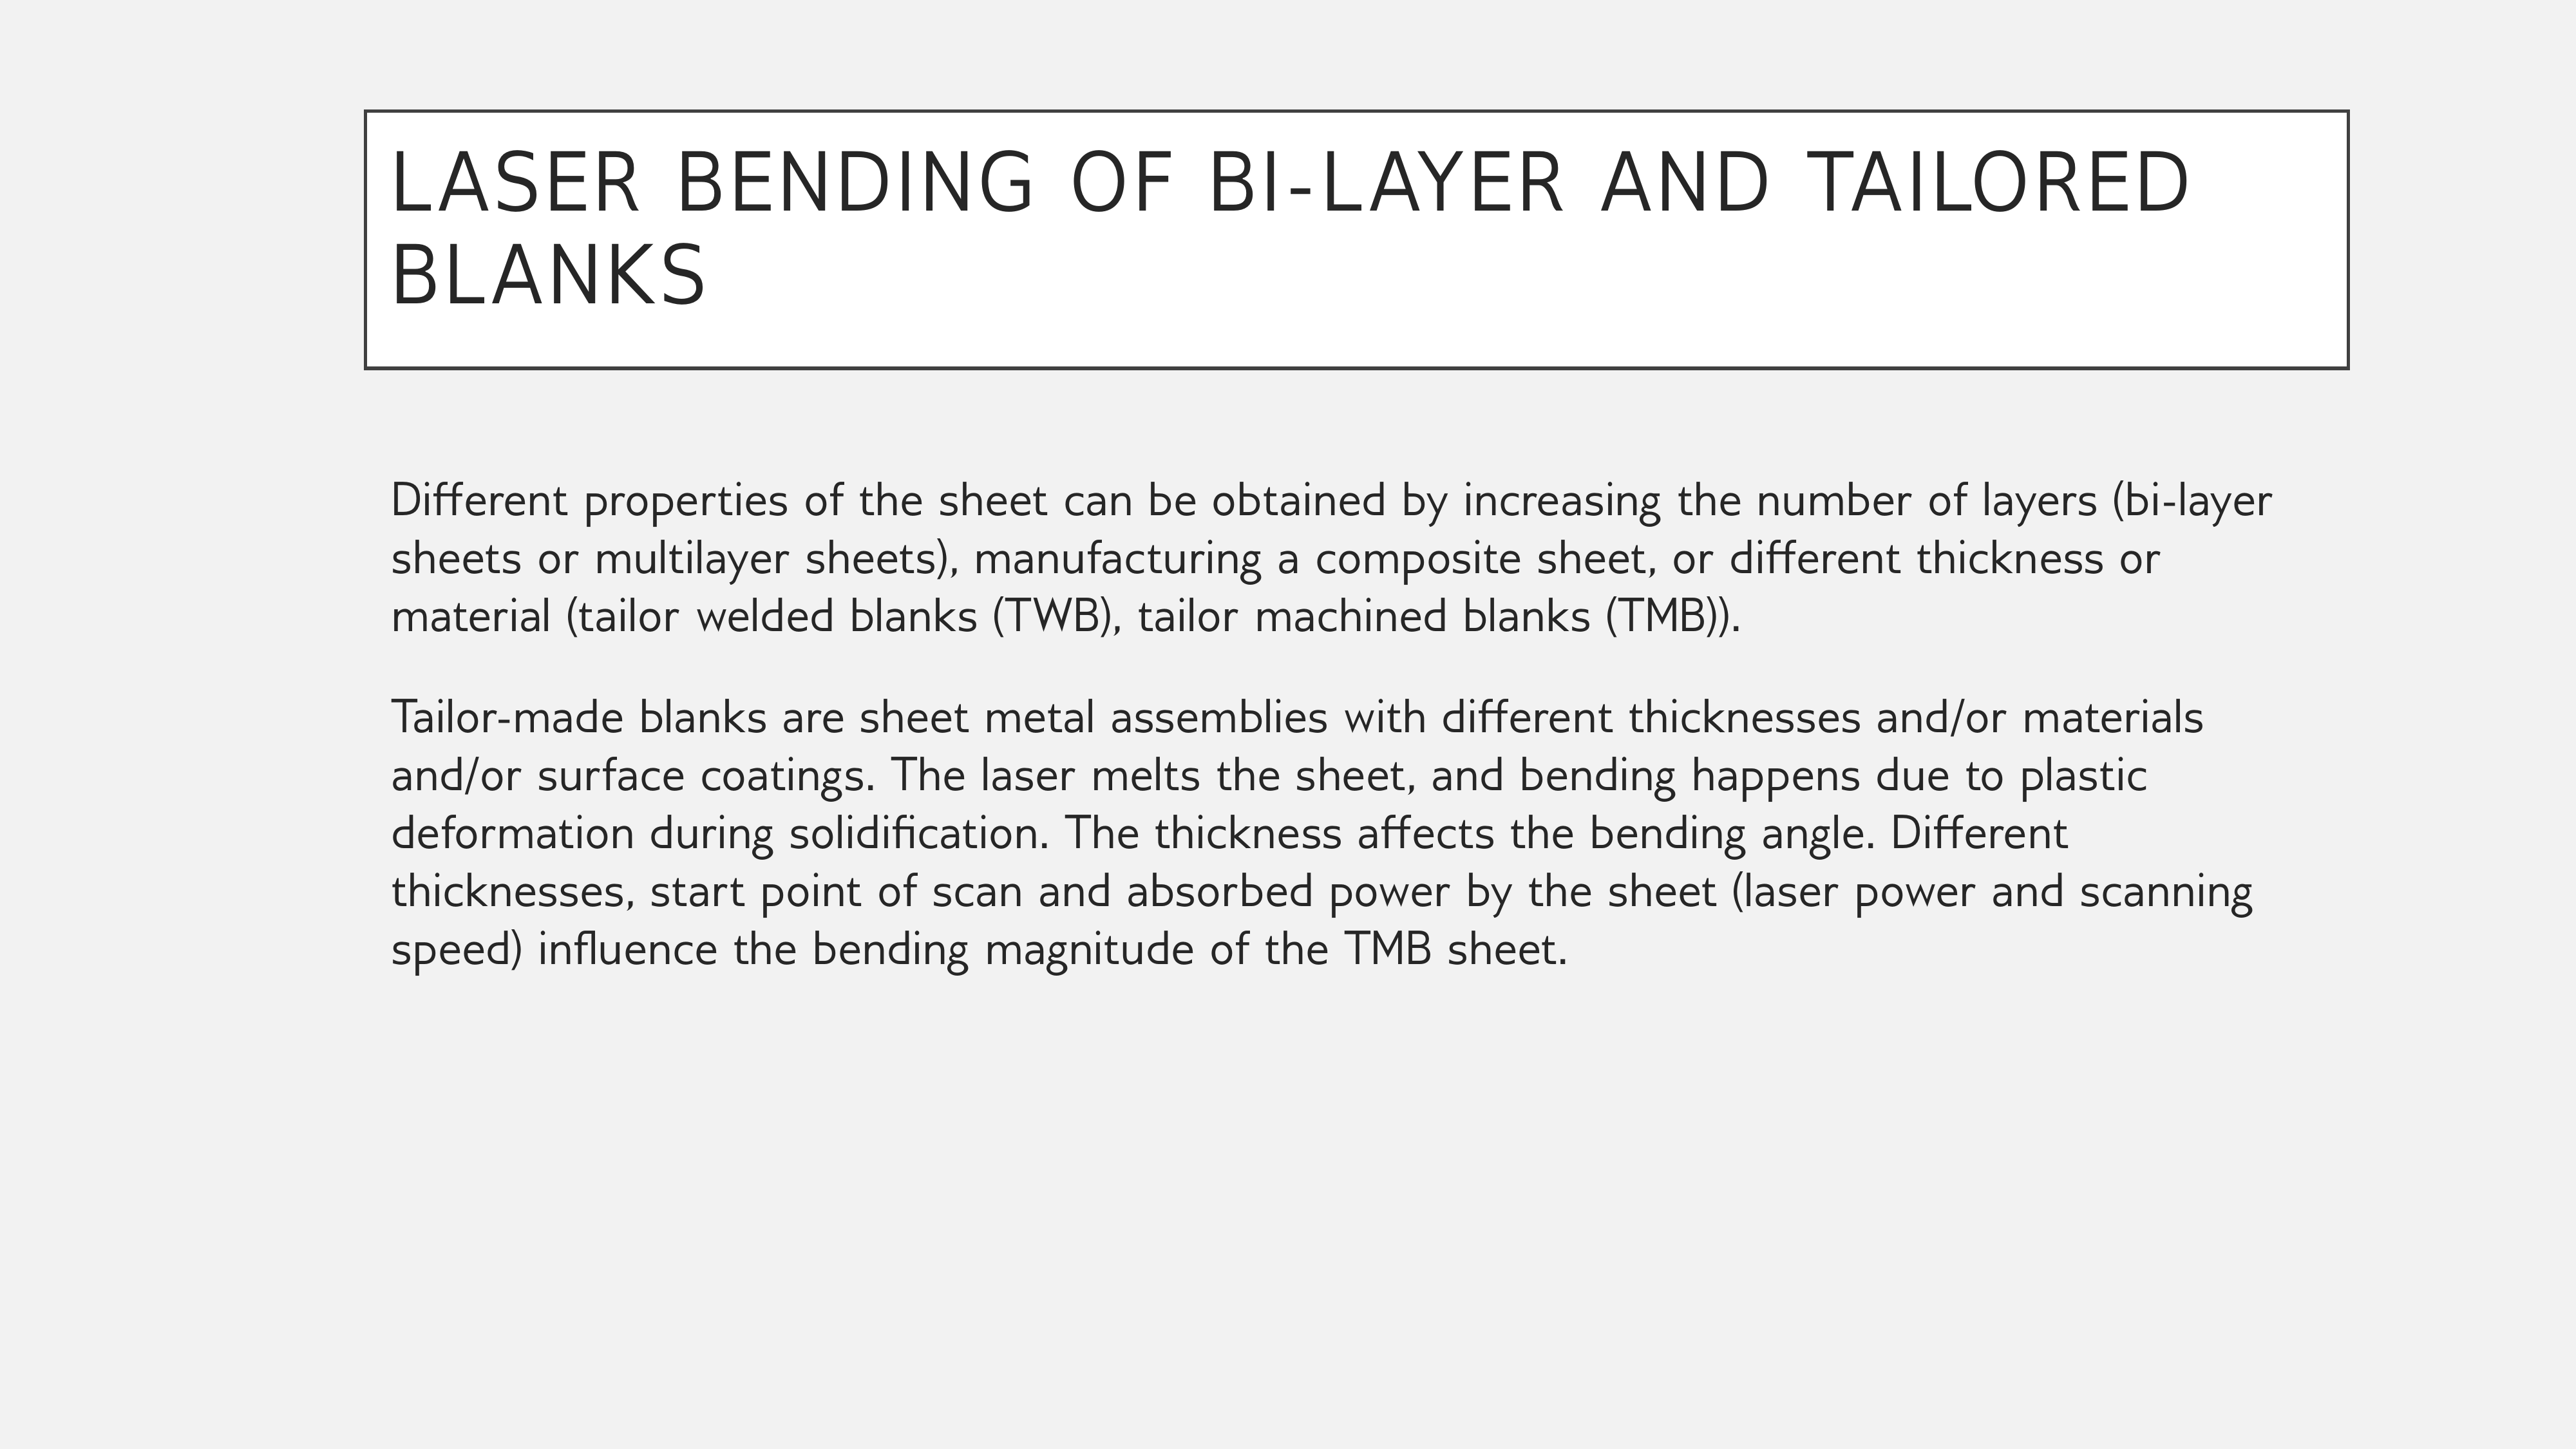

# Laser Bending of Bi-Layer and Tailored Blanks
Different properties of the sheet can be obtained by increasing the number of layers (bi-layer sheets or multilayer sheets), manufacturing a composite sheet, or different thickness or material (tailor welded blanks (TWB), tailor machined blanks (TMB)).
Tailor-made blanks are sheet metal assemblies with different thicknesses and/or materials and/or surface coatings. The laser melts the sheet, and bending happens due to plastic deformation during solidification. The thickness affects the bending angle. Different thicknesses, start point of scan and absorbed power by the sheet (laser power and scanning speed) influence the bending magnitude of the TMB sheet.